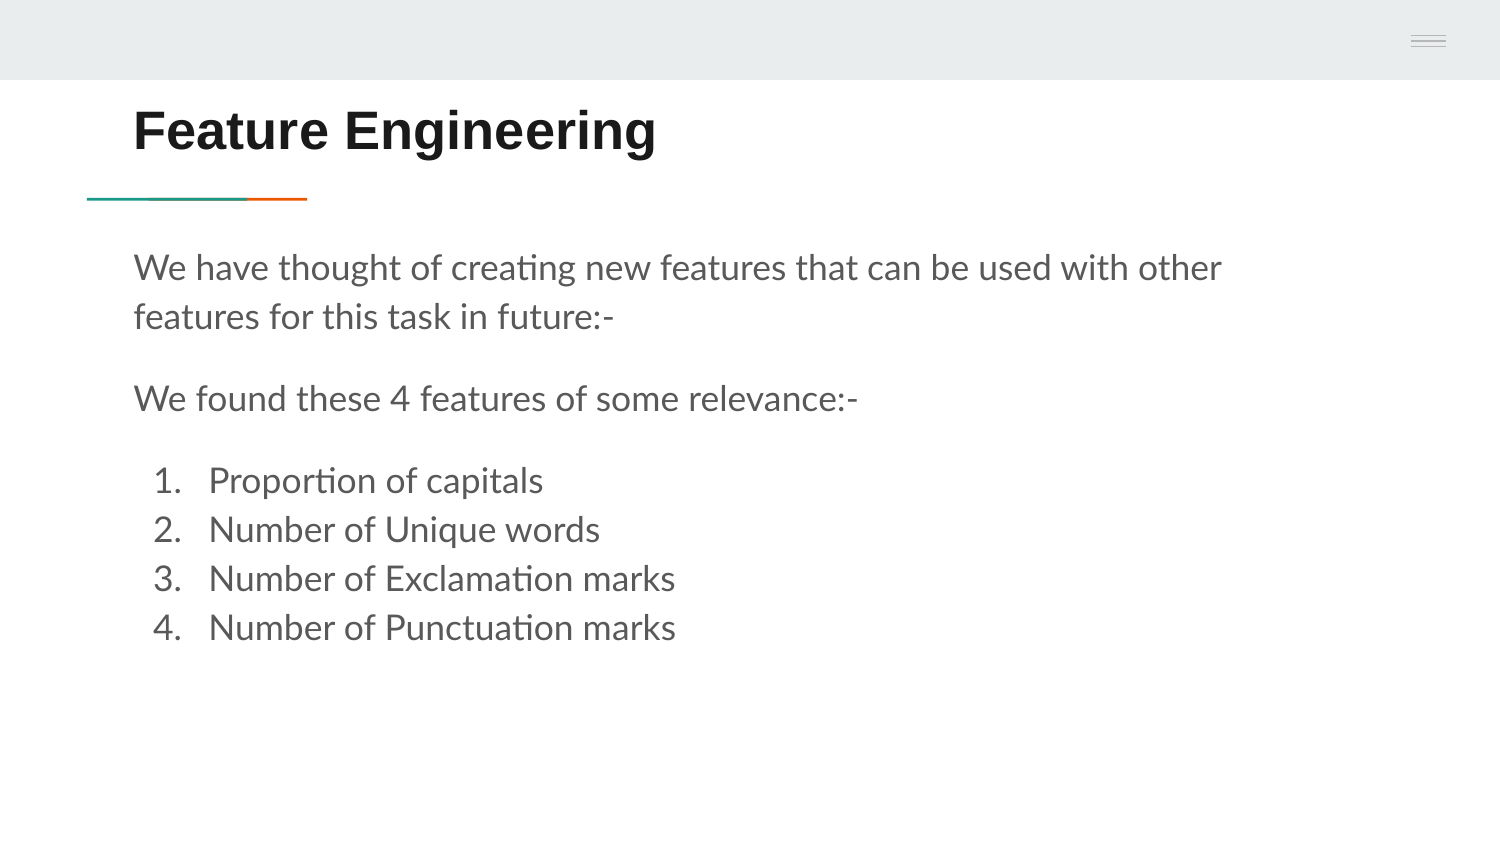

# Feature Engineering
We have thought of creating new features that can be used with other features for this task in future:-
We found these 4 features of some relevance:-
Proportion of capitals
Number of Unique words
Number of Exclamation marks
Number of Punctuation marks